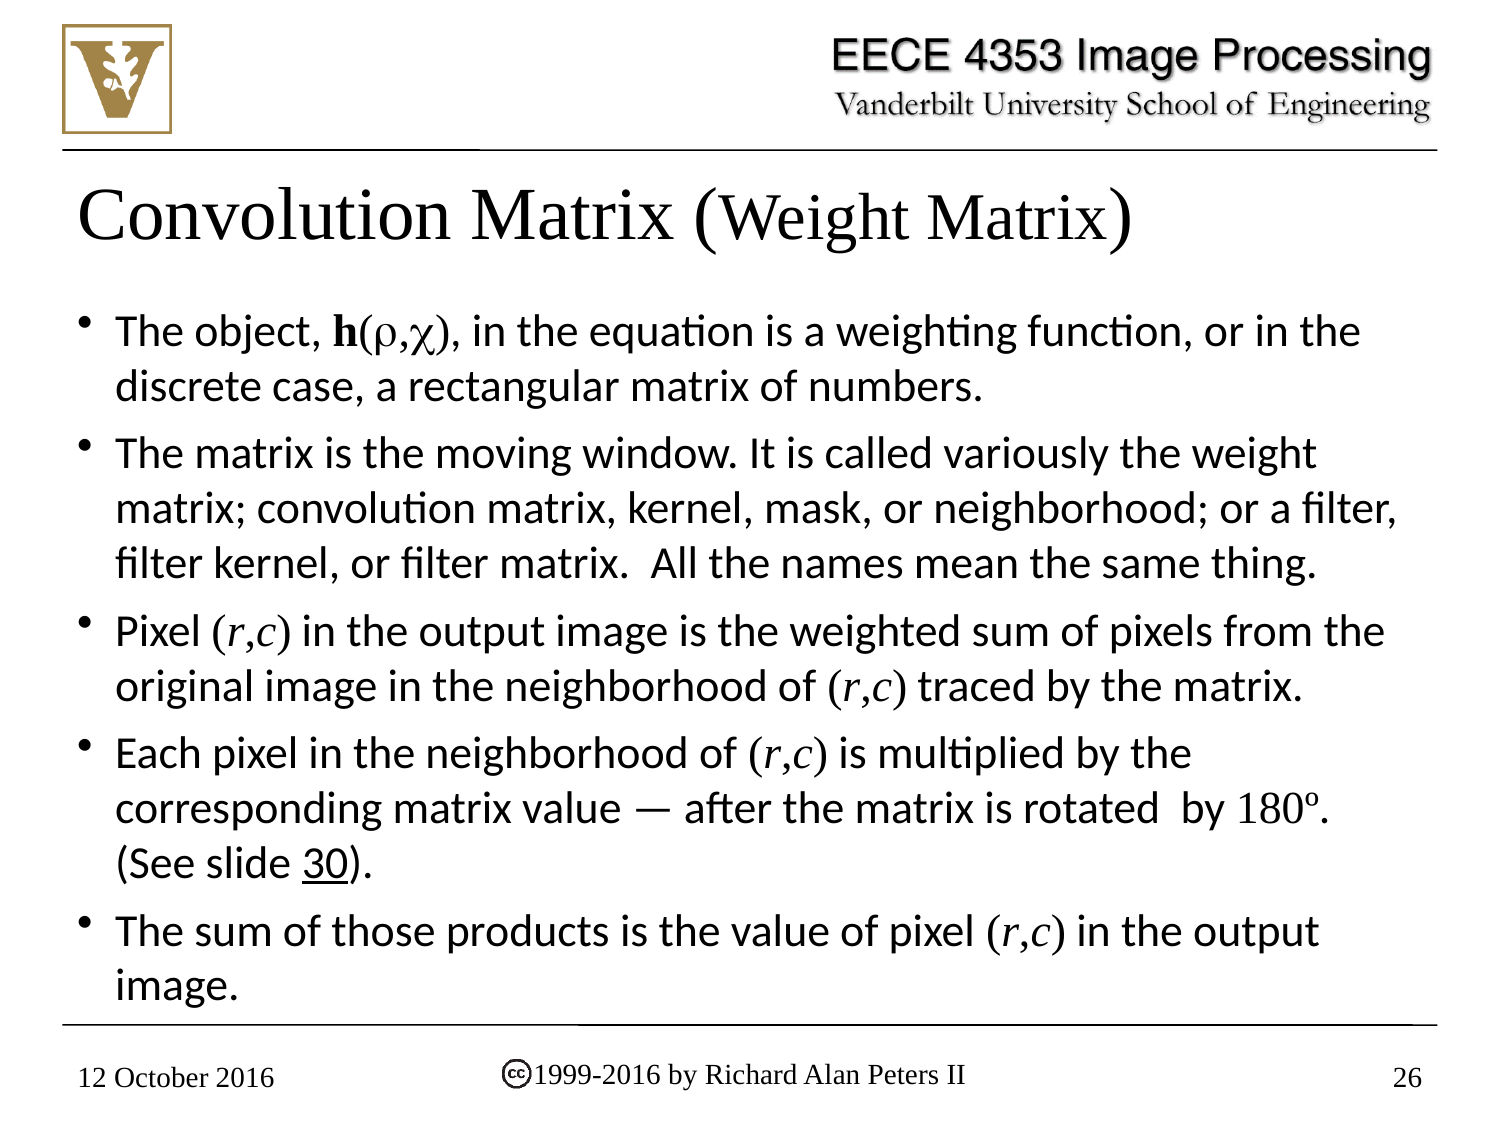

Convolution Matrix (Weight Matrix)
The object, h(ρ,χ), in the equation is a weighting function, or in the discrete case, a rectangular matrix of numbers.
The matrix is the moving window. It is called variously the weight matrix; convolution matrix, kernel, mask, or neighborhood; or a filter, filter kernel, or filter matrix.  All the names mean the same thing.
Pixel (r,c) in the output image is the weighted sum of pixels from the original image in the neighborhood of (r,c) traced by the matrix.
Each pixel in the neighborhood of (r,c) is multiplied by the corresponding matrix value — after the matrix is rotated  by 180º.  (See slide 30).
The sum of those products is the value of pixel (r,c) in the output image.
1999-2016 by Richard Alan Peters II
12 October 2016
26